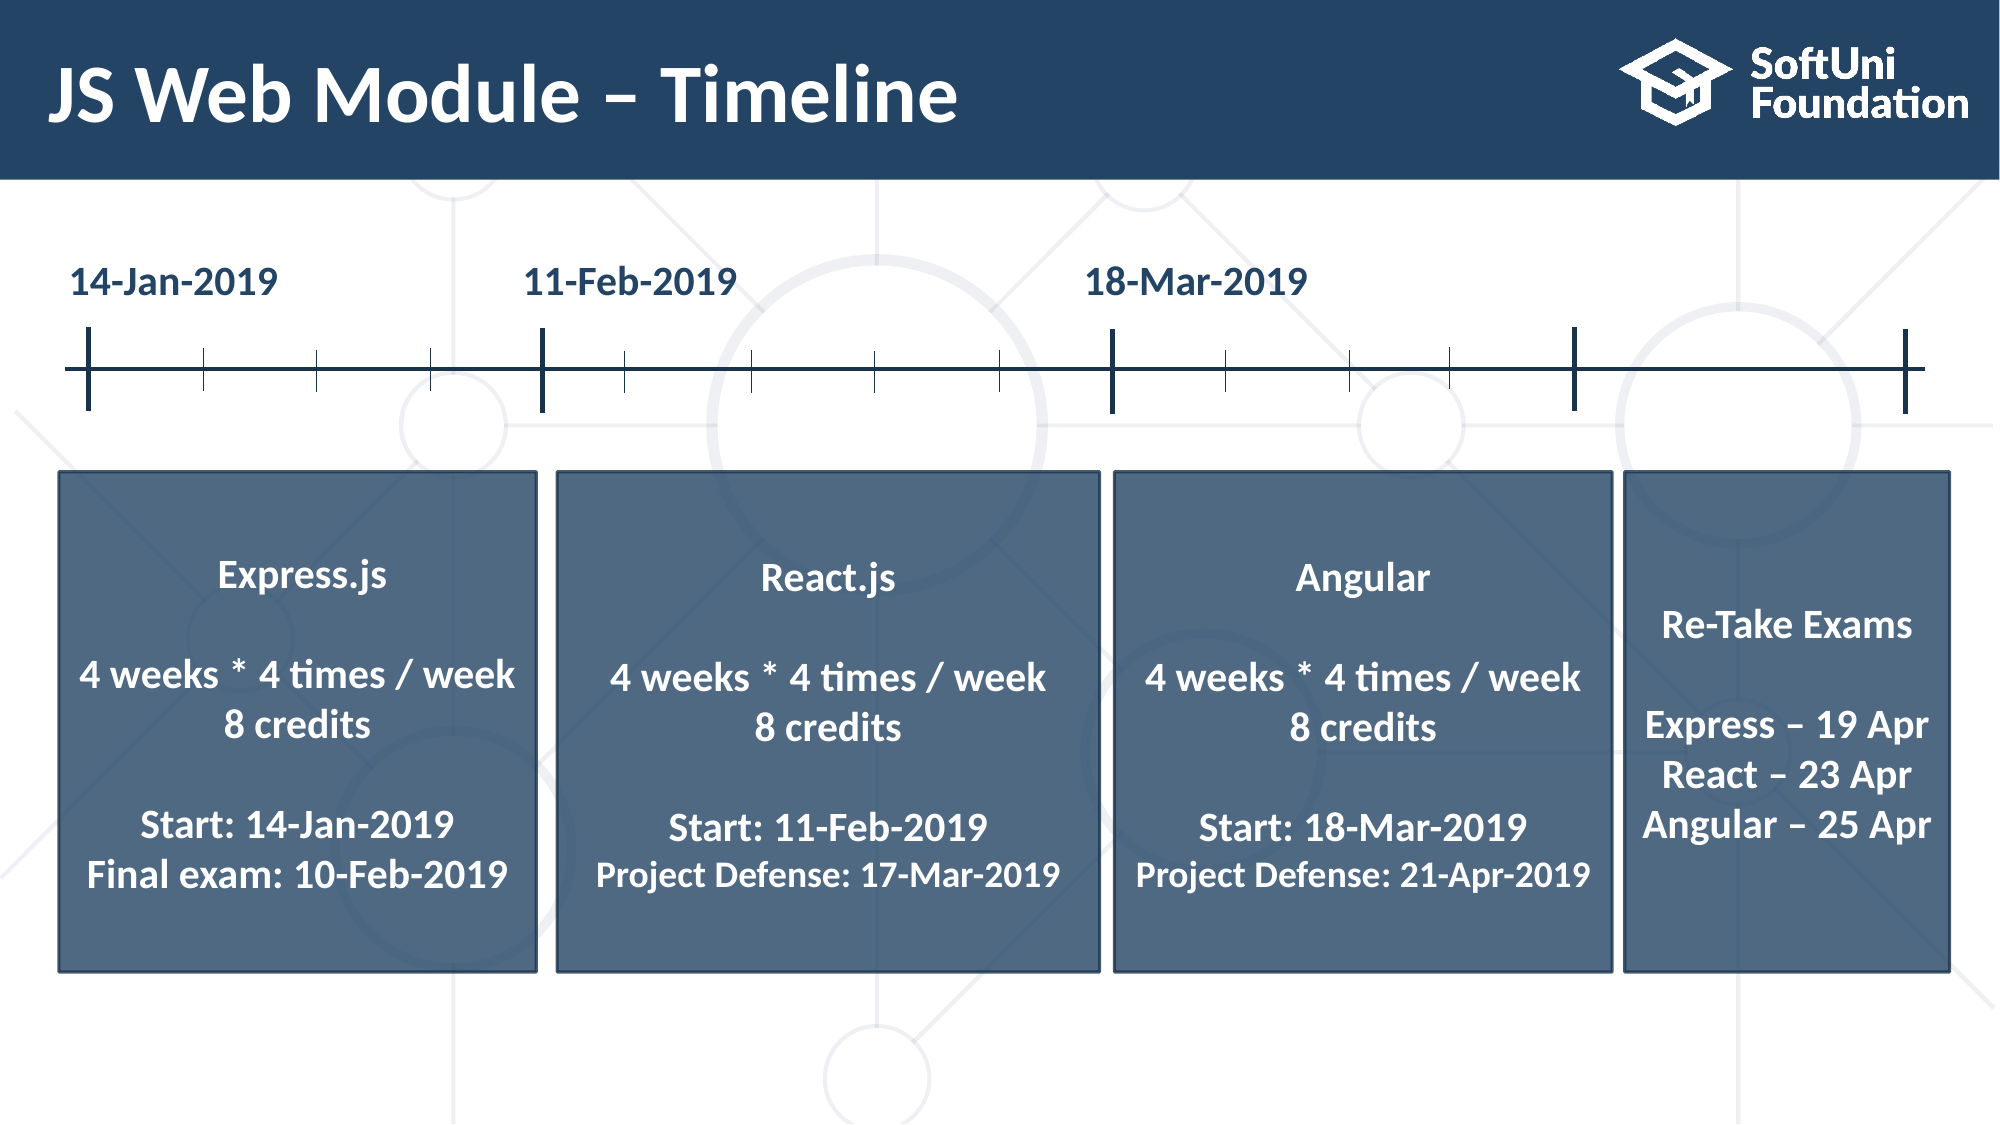

# JS Web Module – Timeline
14-Jan-2019
11-Feb-2019
18-Mar-2019
 Express.js

4 weeks * 4 times / week
8 credits

Start: 14-Jan-2019
Final exam: 10-Feb-2019
React.js

4 weeks * 4 times / week
8 credits

Start: 11-Feb-2019
Project Defense: 17-Mar-2019
Angular

4 weeks * 4 times / week
8 credits

Start: 18-Mar-2019
Project Defense: 21-Apr-2019
Re-Take Exams

Express – 19 Apr
React – 23 Apr
Angular – 25 Apr